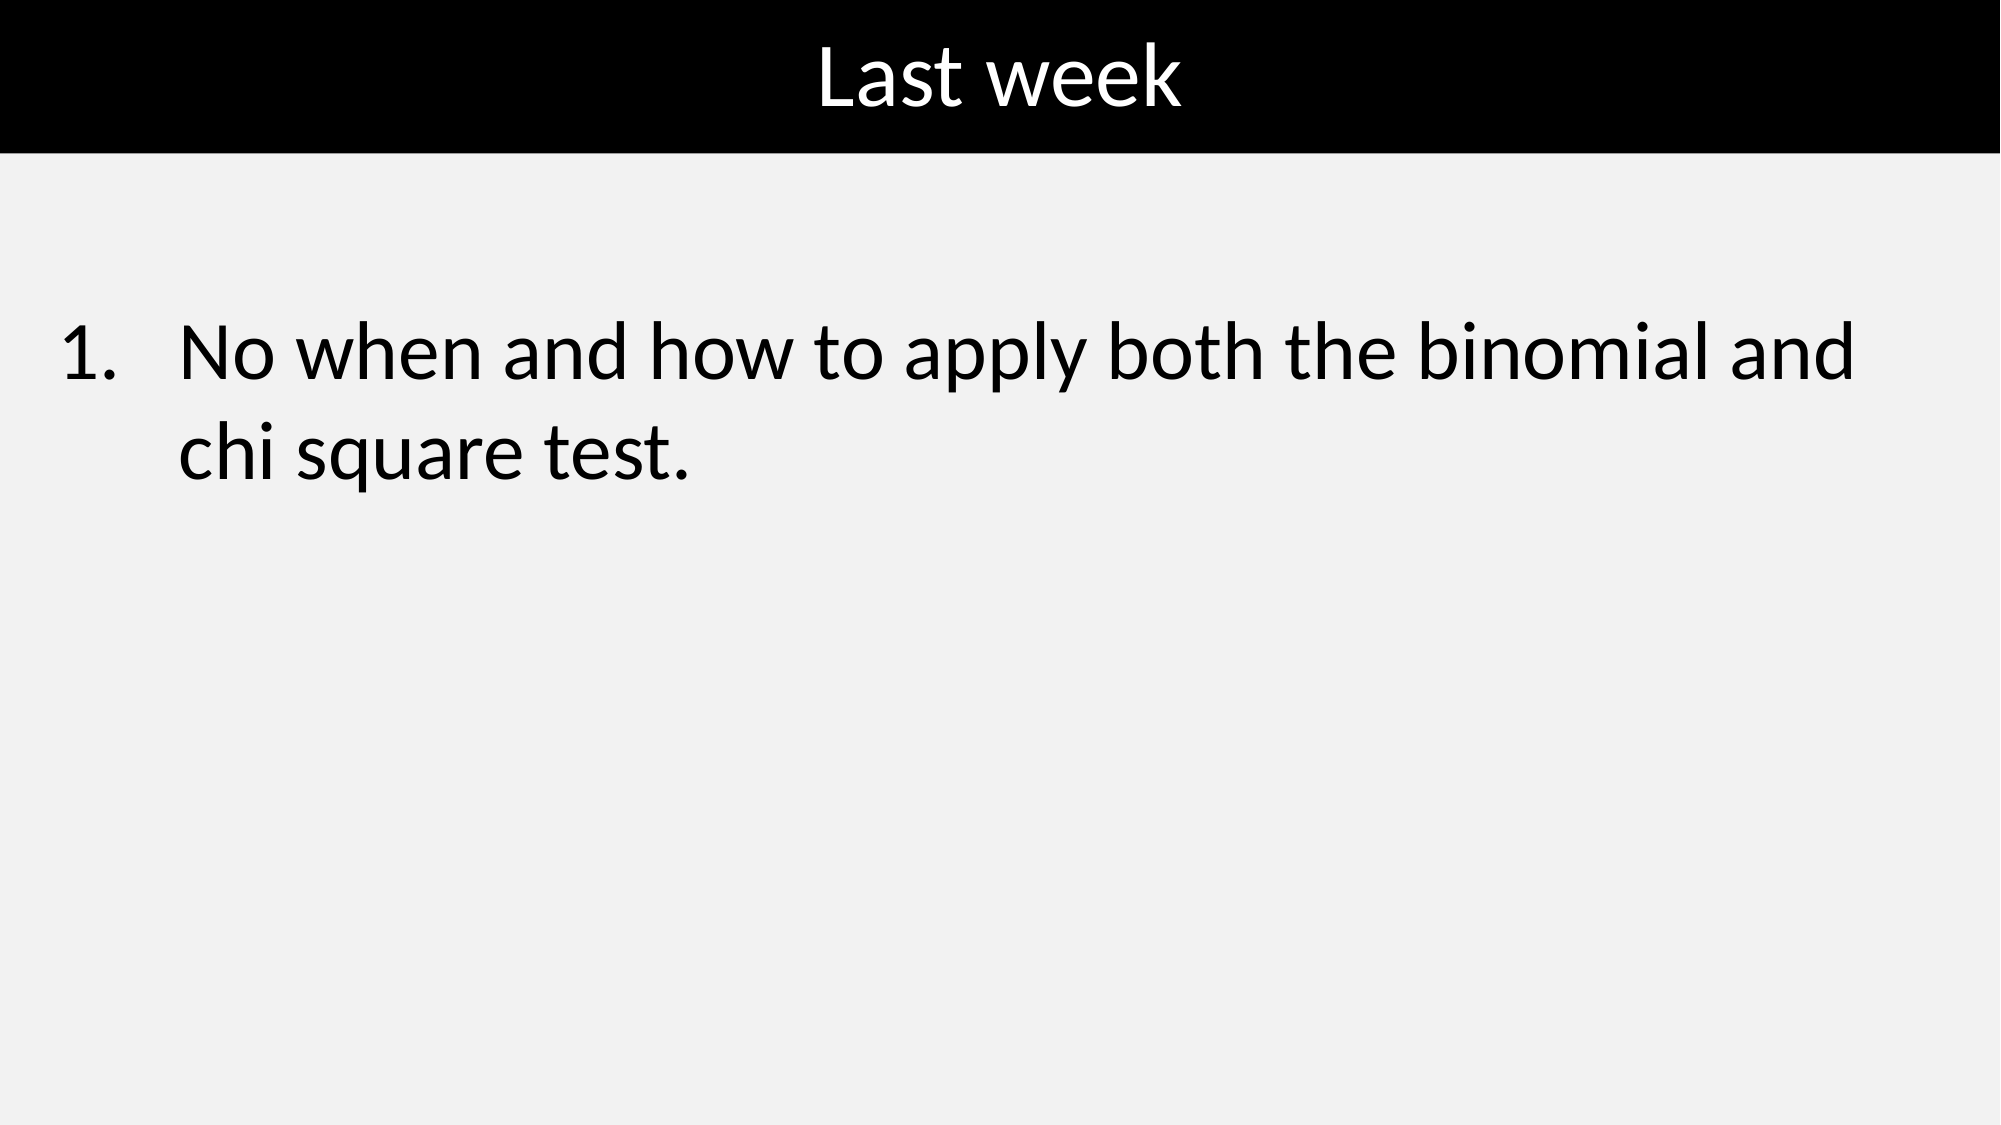

# Last week
No when and how to apply both the binomial and chi square test.